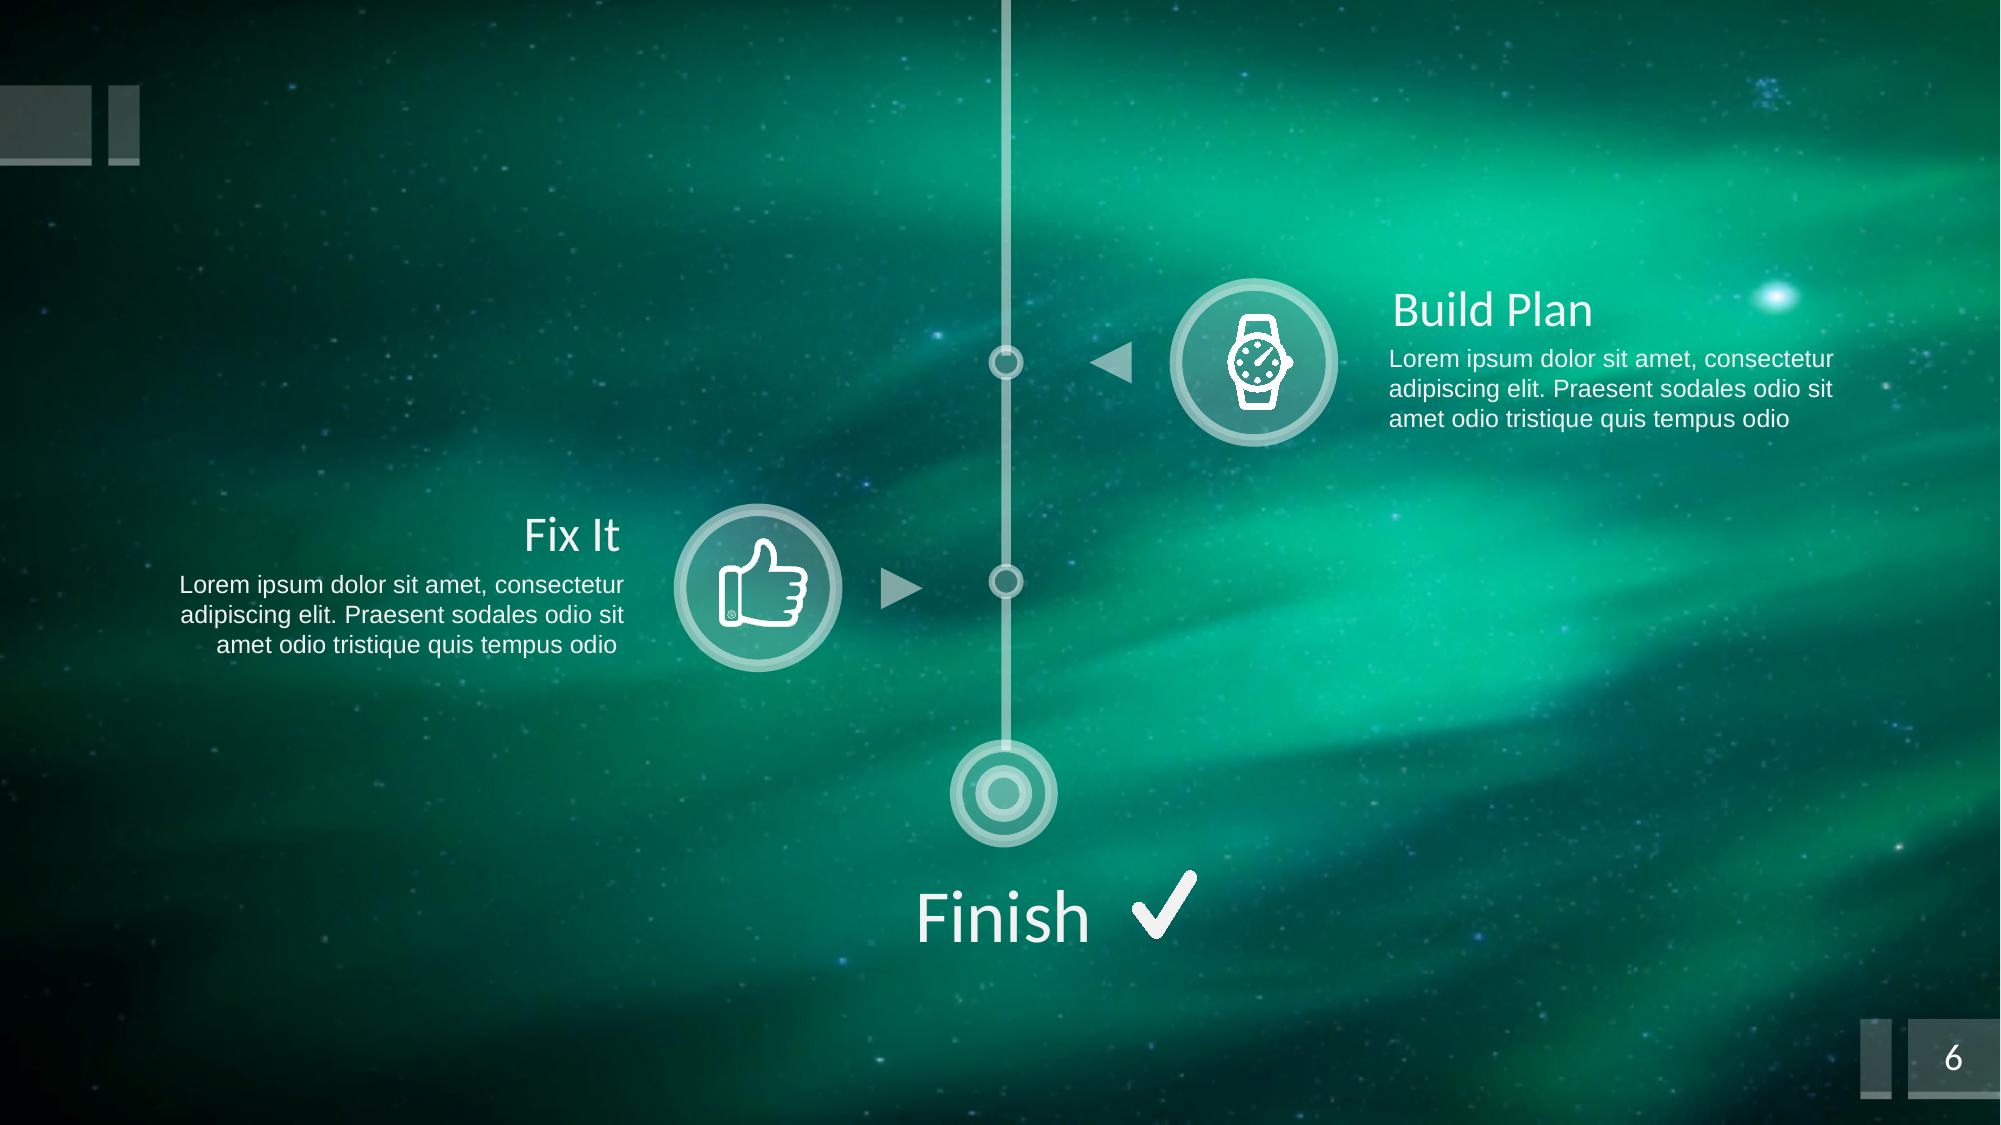

Build Plan

Lorem ipsum dolor sit amet, consectetur adipiscing elit. Praesent sodales odio sit amet odio tristique quis tempus odio

Fix It

Lorem ipsum dolor sit amet, consectetur adipiscing elit. Praesent sodales odio sit amet odio tristique quis tempus odio

Finish